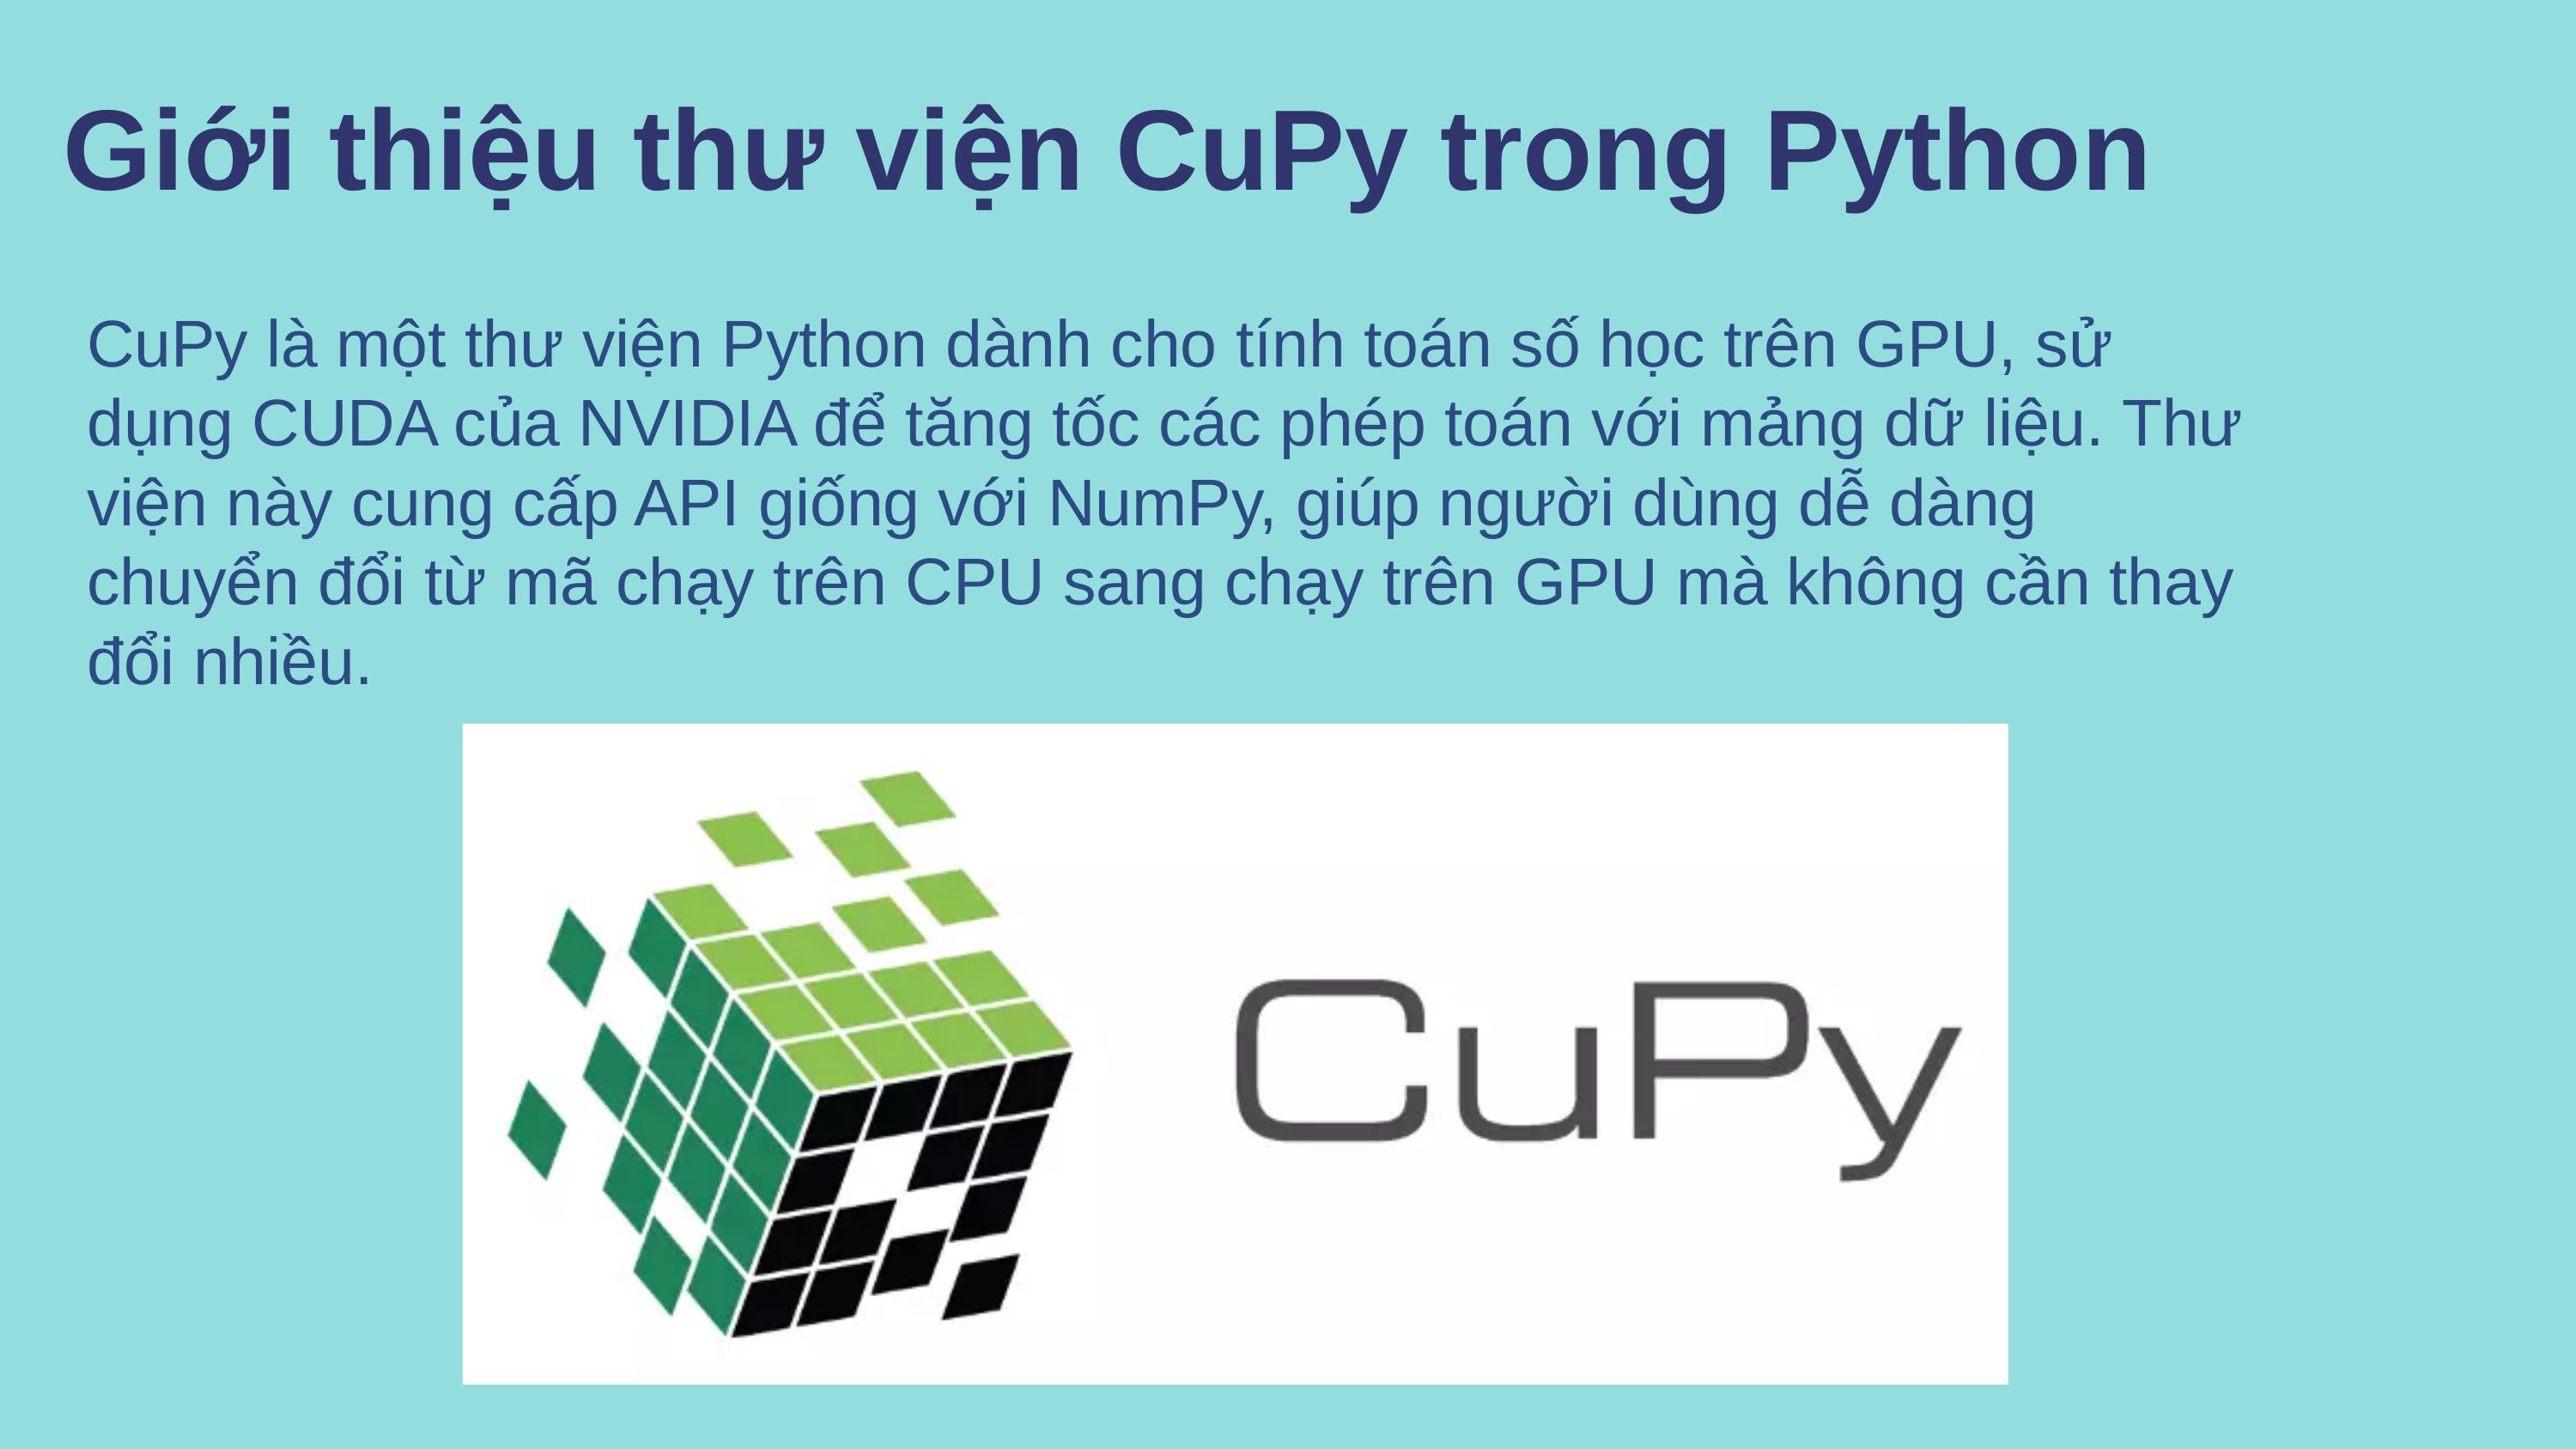

Giới thiệu thư viện CuPy trong Python
CuPy là một thư viện Python dành cho tính toán số học trên GPU, sử dụng CUDA của NVIDIA để tăng tốc các phép toán với mảng dữ liệu. Thư viện này cung cấp API giống với NumPy, giúp người dùng dễ dàng chuyển đổi từ mã chạy trên CPU sang chạy trên GPU mà không cần thay đổi nhiều.